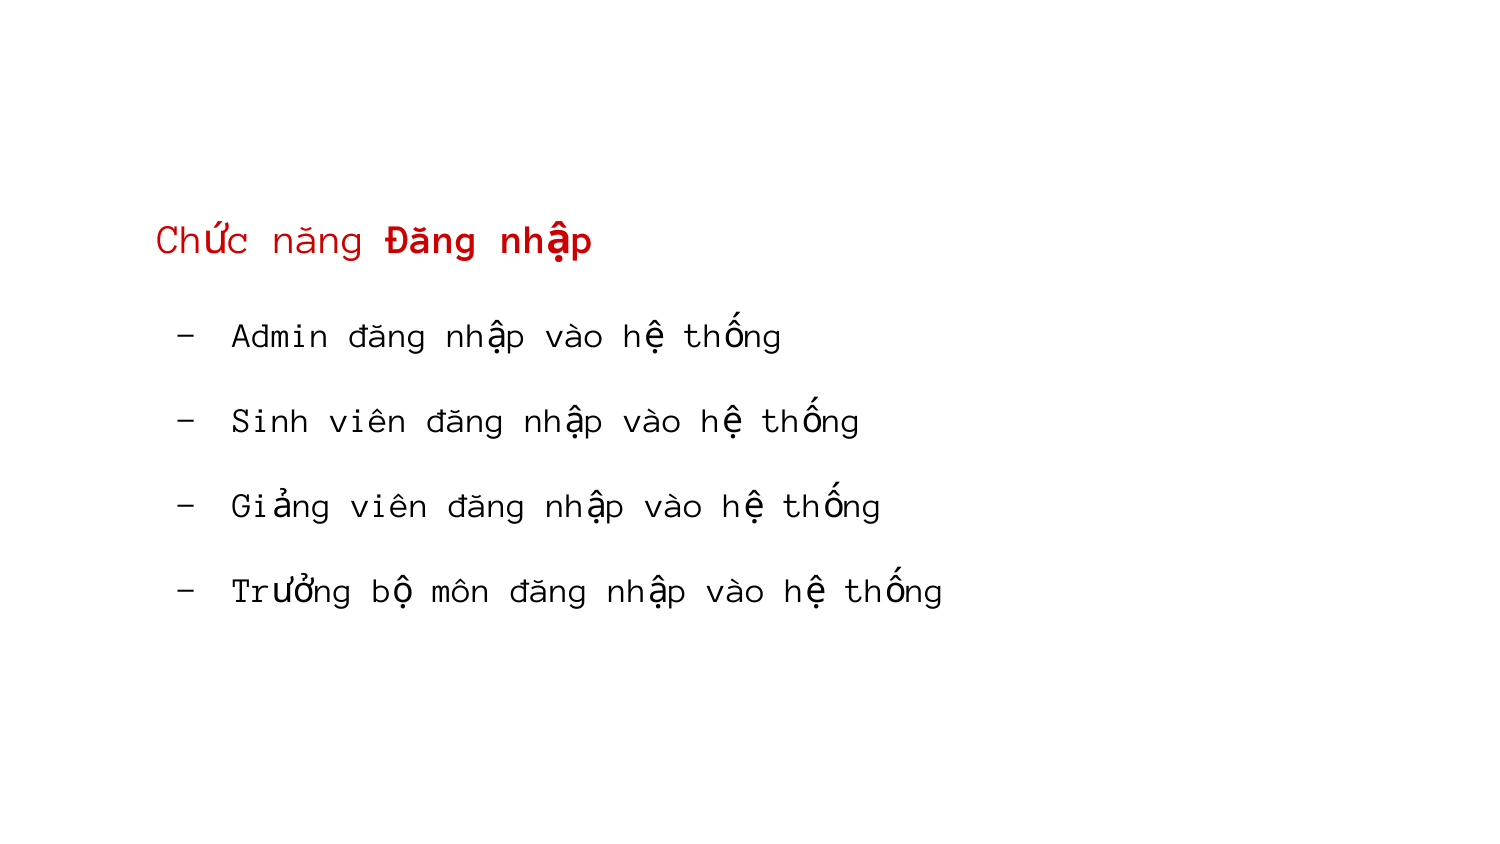

Chức năng Đăng nhập

Admin đăng nhập vào hệ thống

Sinh viên đăng nhập vào hệ thống

Giảng viên đăng nhập vào hệ thống

Trưởng bộ môn đăng nhập vào hệ thống